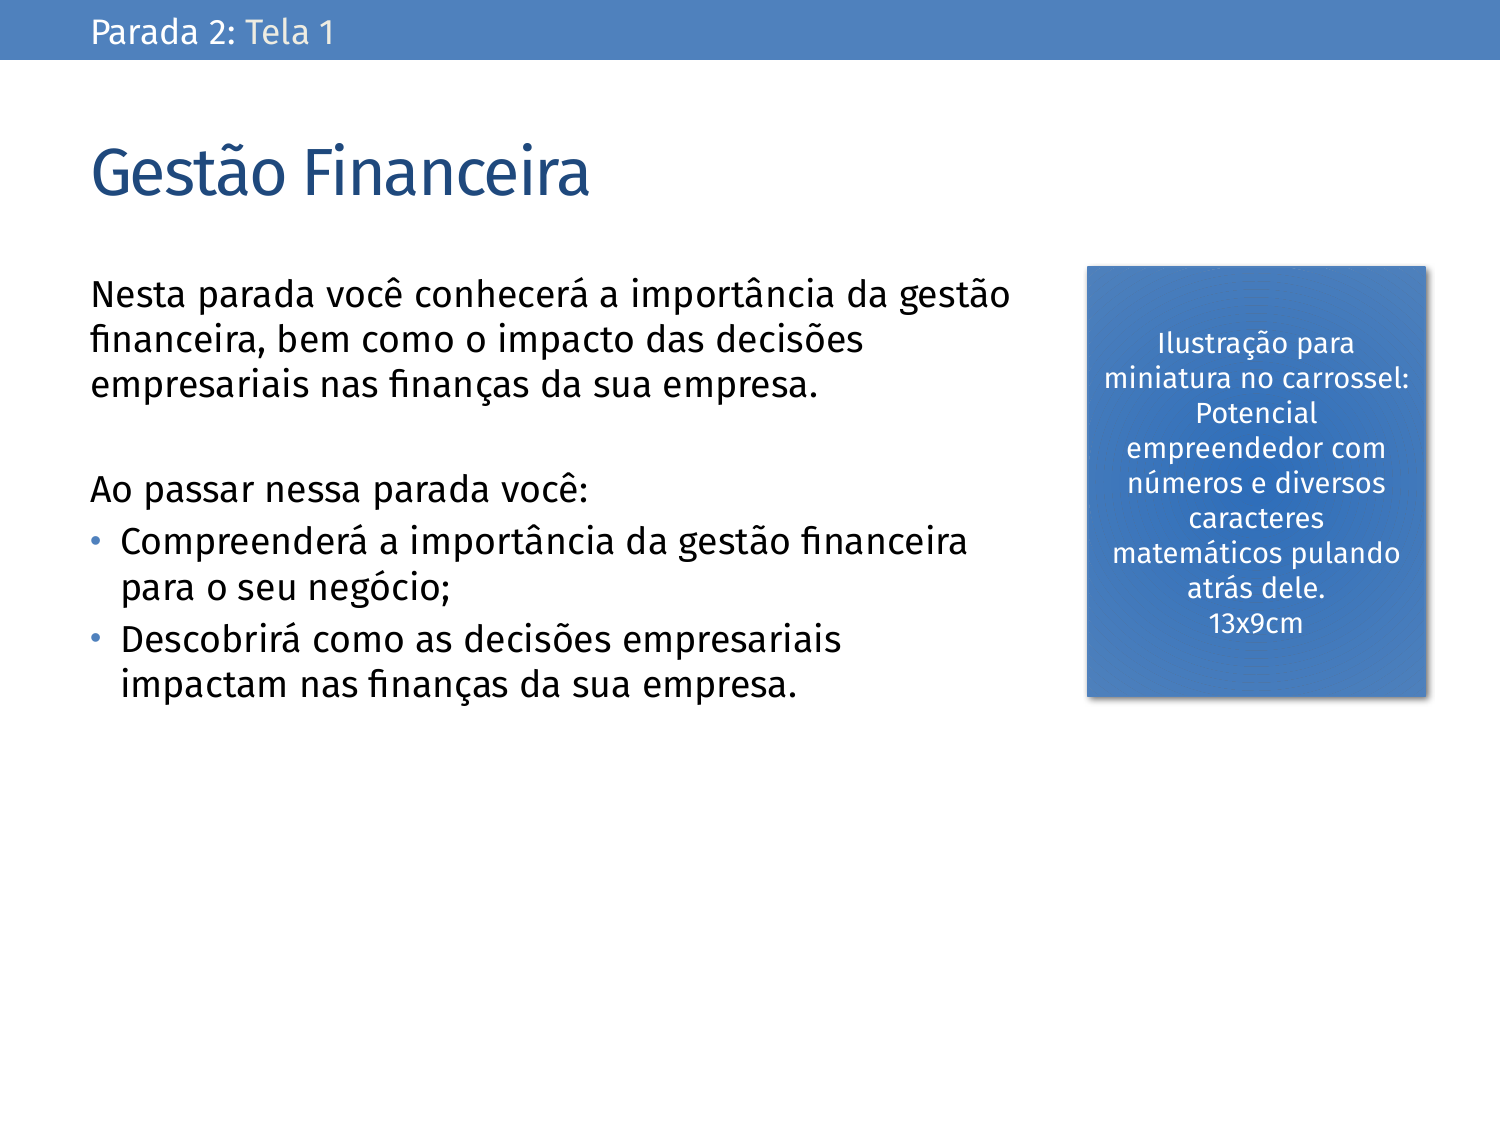

Parada 2: Tela 1
# Gestão Financeira
Nesta parada você conhecerá a importância da gestão financeira, bem como o impacto das decisões empresariais nas finanças da sua empresa.

Ao passar nessa parada você:
Compreenderá a importância da gestão financeira para o seu negócio;
Descobrirá como as decisões empresariais impactam nas finanças da sua empresa.

Ilustração para miniatura no carrossel:
Potencial empreendedor com números e diversos caracteres matemáticos pulando atrás dele.
13x9cm